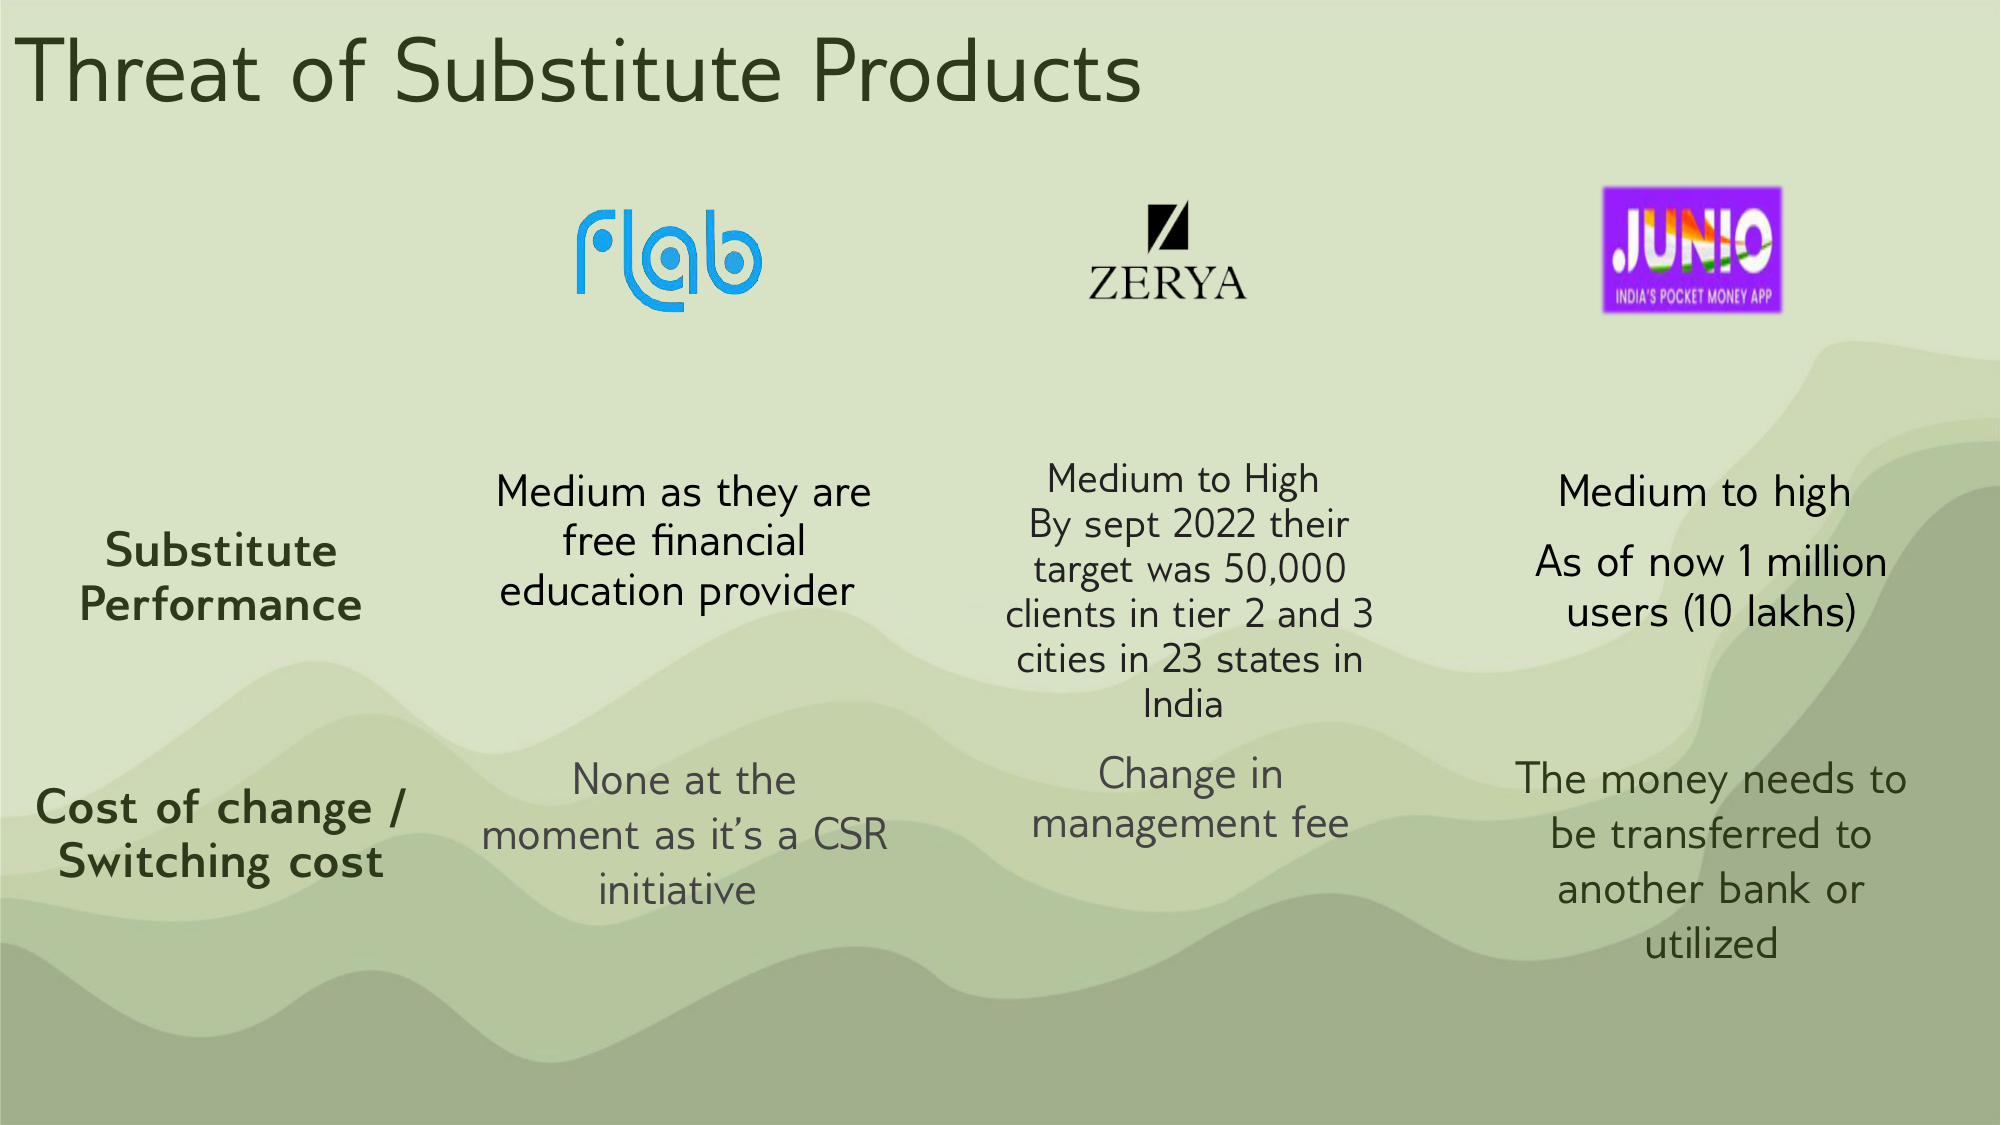

Threat of Substitute Products

Medium to High
By sept 2022 their target was 50,000 clients in tier 2 and 3 cities in 23 states in India
Medium as they are free financial education provider
Medium to high
As of now 1 million users (10 lakhs)
Substitute Performance
The money needs to be transferred to another bank or utilized
None at the moment as it’s a CSR initiative
Change in management fee
Cost of change / Switching cost